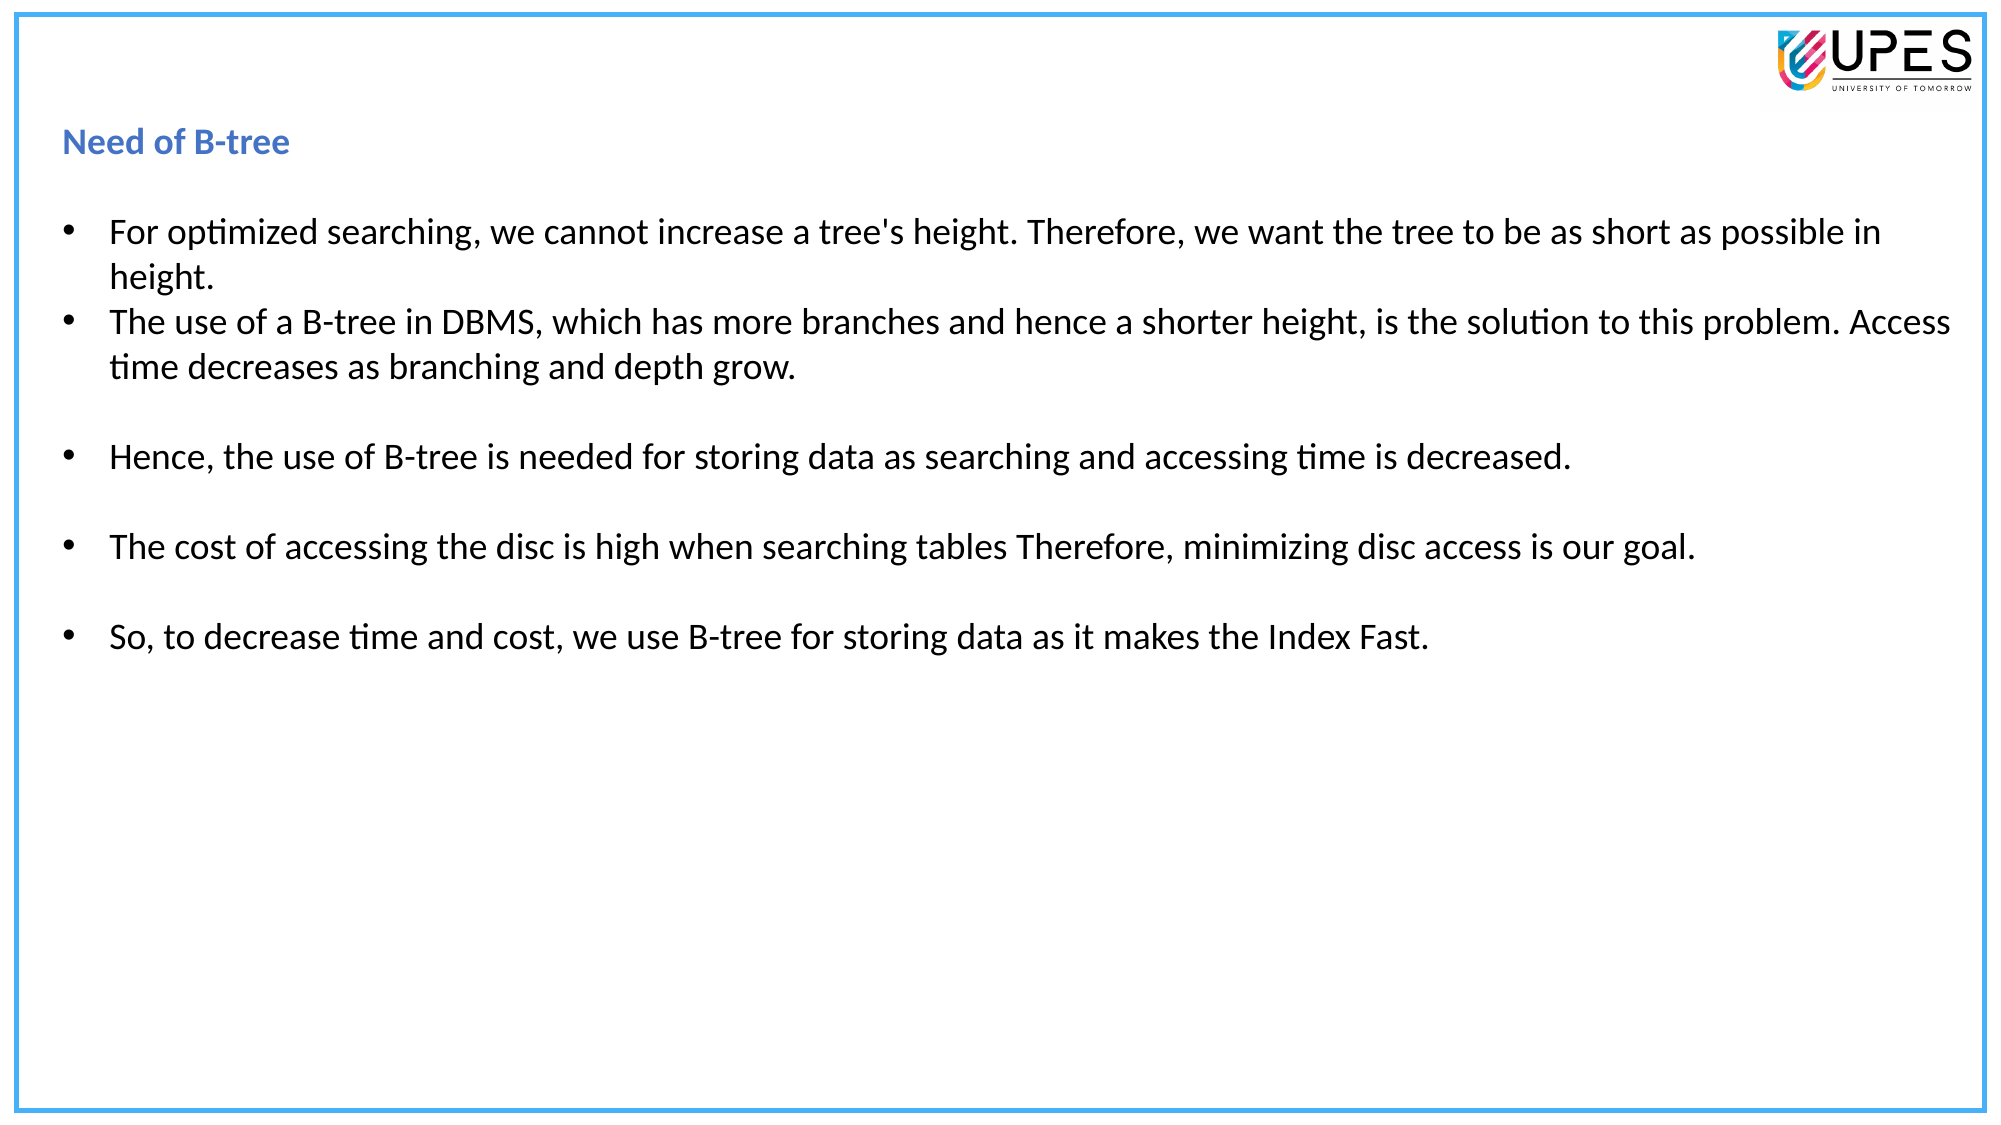

Need of B-tree

For optimized searching, we cannot increase a tree's height. Therefore, we want the tree to be as short as possible in height.
The use of a B-tree in DBMS, which has more branches and hence a shorter height, is the solution to this problem. Access time decreases as branching and depth grow.

Hence, the use of B-tree is needed for storing data as searching and accessing time is decreased.

The cost of accessing the disc is high when searching tables Therefore, minimizing disc access is our goal.

So, to decrease time and cost, we use B-tree for storing data as it makes the Index Fast.